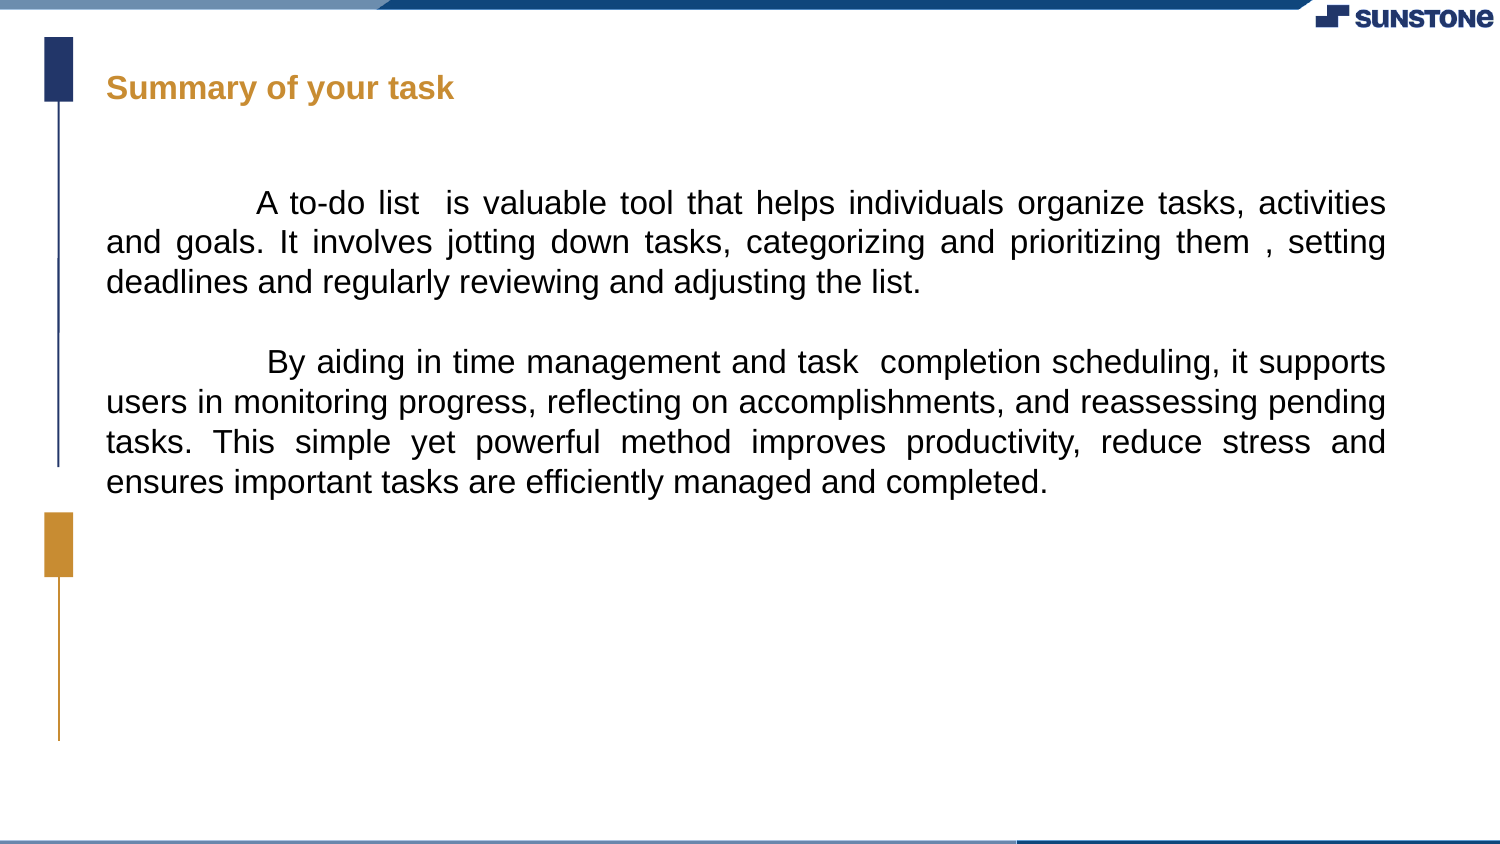

Summary of your task

	A to-do list  is valuable tool that helps individuals organize tasks, activities and goals. It involves jotting down tasks, categorizing and prioritizing them , setting deadlines and regularly reviewing and adjusting the list.

	 By aiding in time management and task  completion scheduling, it supports users in monitoring progress, reflecting on accomplishments, and reassessing pending tasks. This simple yet powerful method improves productivity, reduce stress and ensures important tasks are efficiently managed and completed.